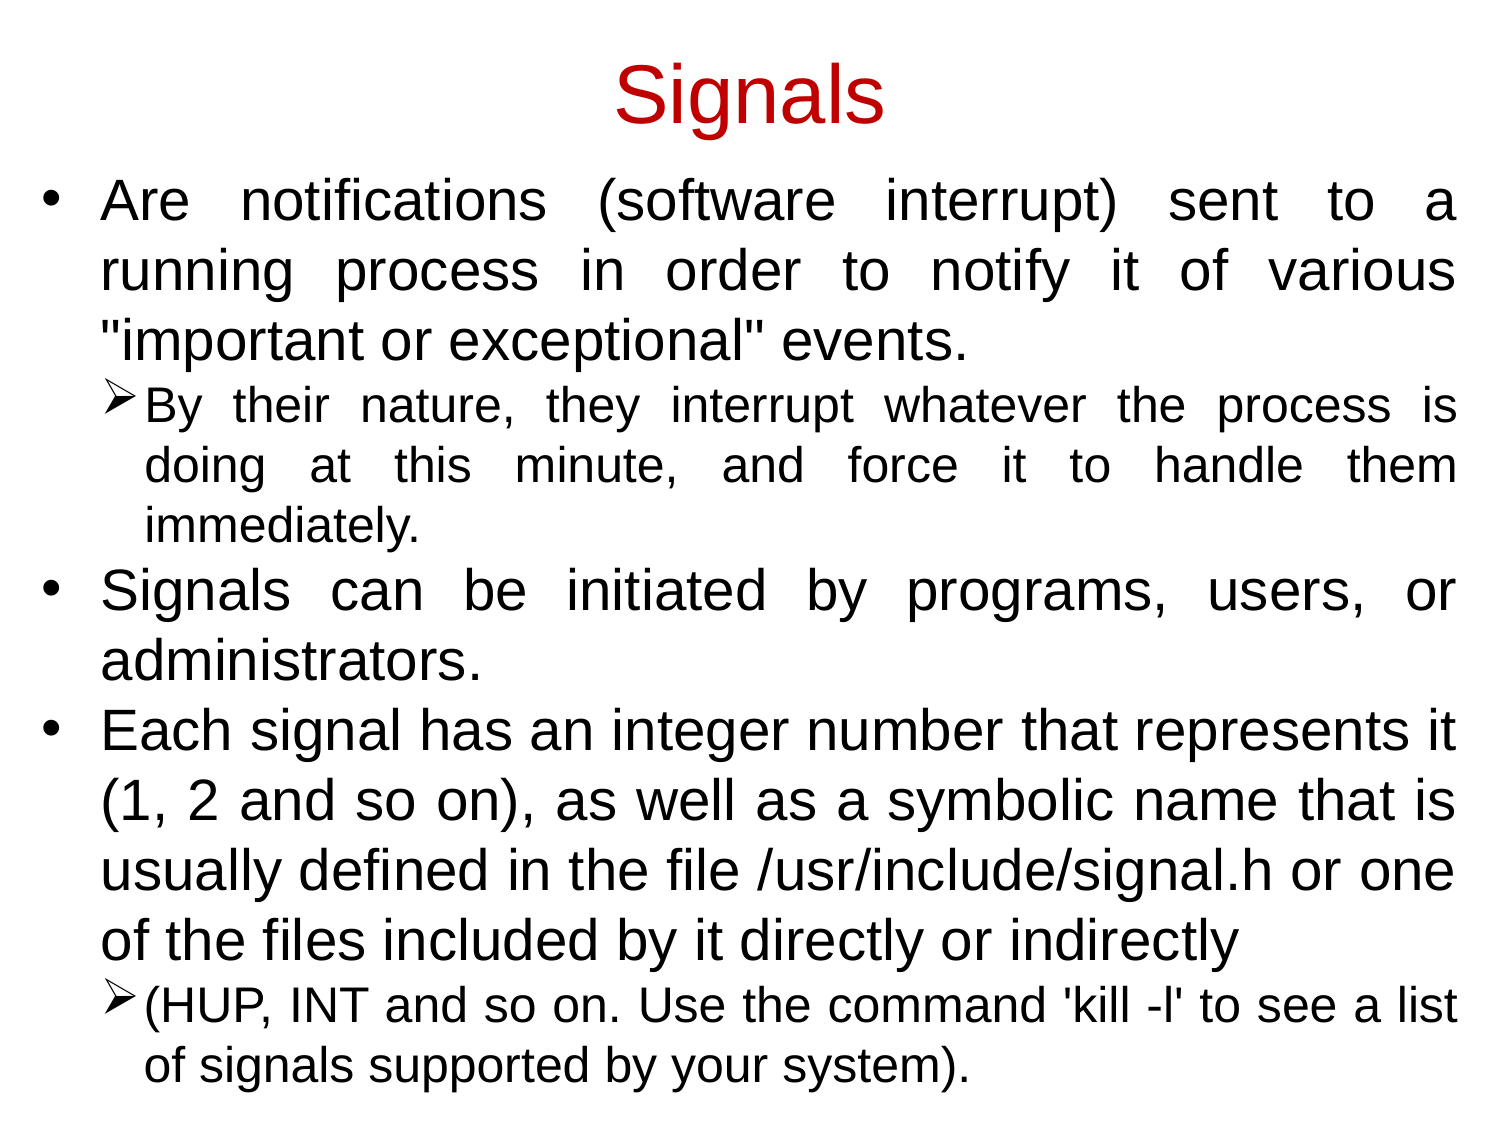

Signals
# Are notifications (software interrupt) sent to a running process in order to notify it of various "important or exceptional" events.
By their nature, they interrupt whatever the process is doing at this minute, and force it to handle them immediately.
Signals can be initiated by programs, users, or administrators.
Each signal has an integer number that represents it (1, 2 and so on), as well as a symbolic name that is usually defined in the file /usr/include/signal.h or one of the files included by it directly or indirectly
(HUP, INT and so on. Use the command 'kill -l' to see a list of signals supported by your system).